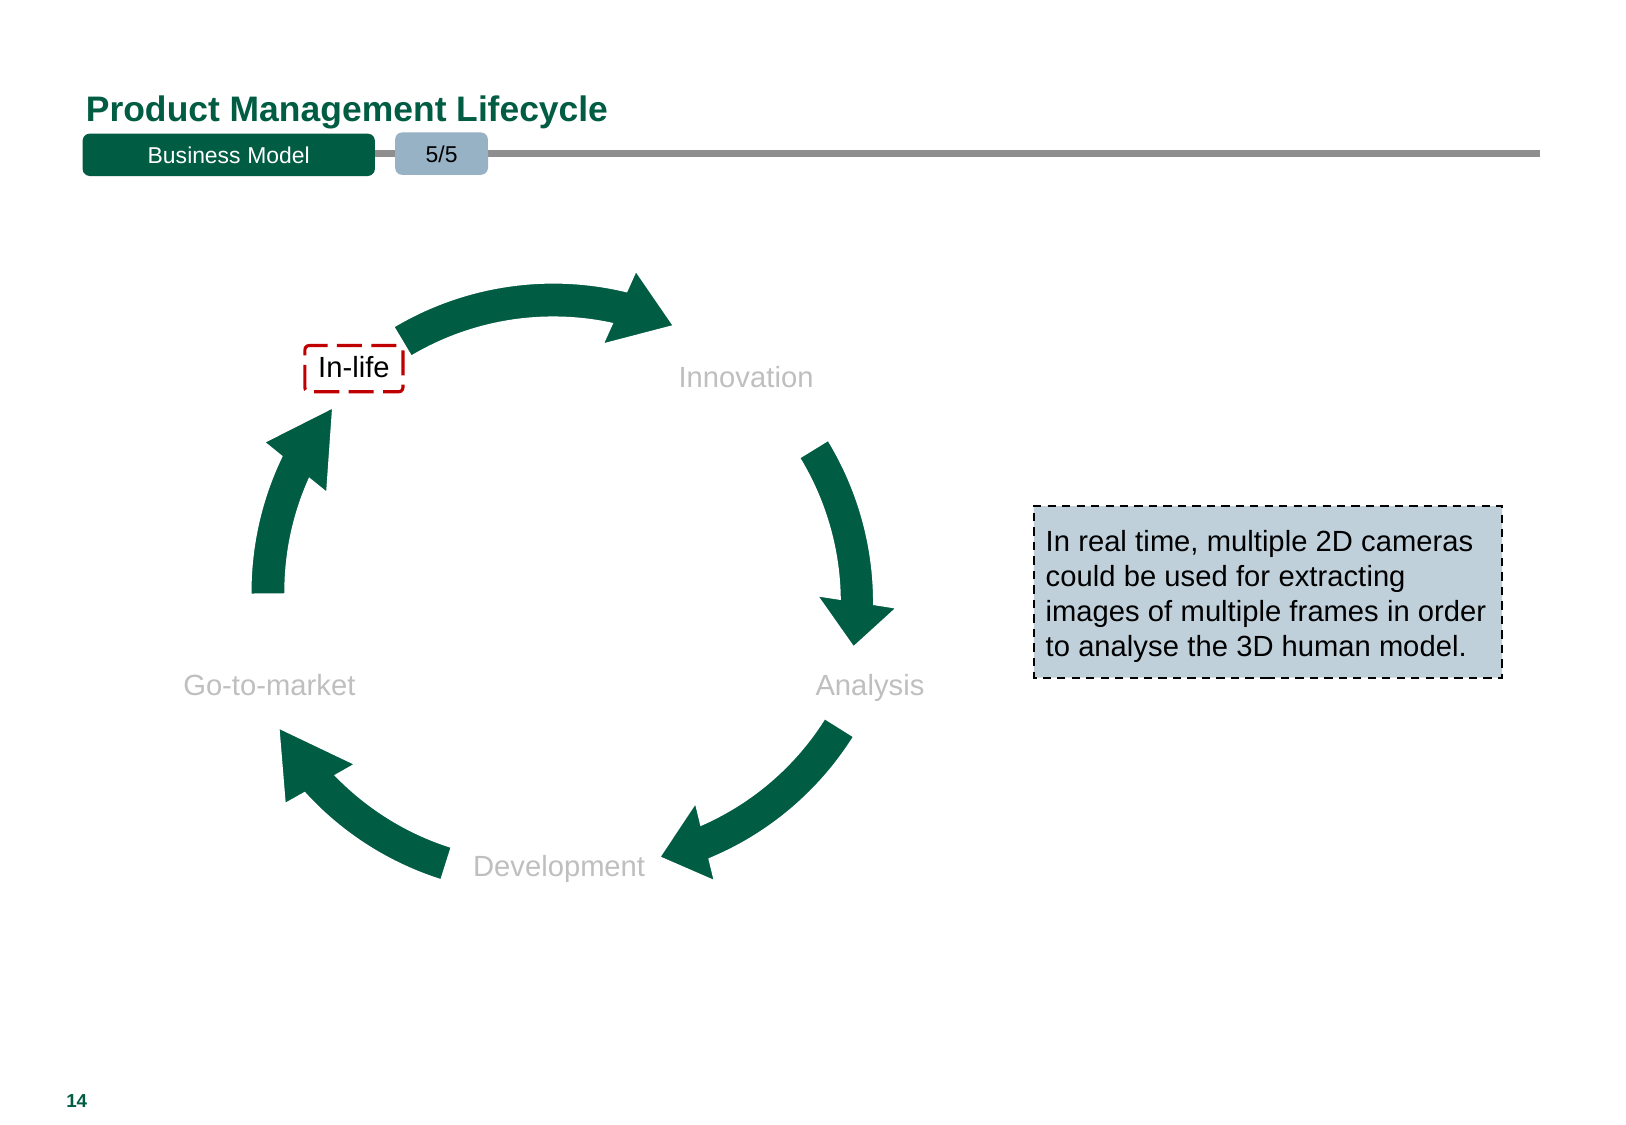

# Product Management Lifecycle
5/5
Business Model

In-life
Innovation

Go-to-market
Analysis
Development

In real time, multiple 2D cameras could be used for extracting images of multiple frames in order to analyse the 3D human model.